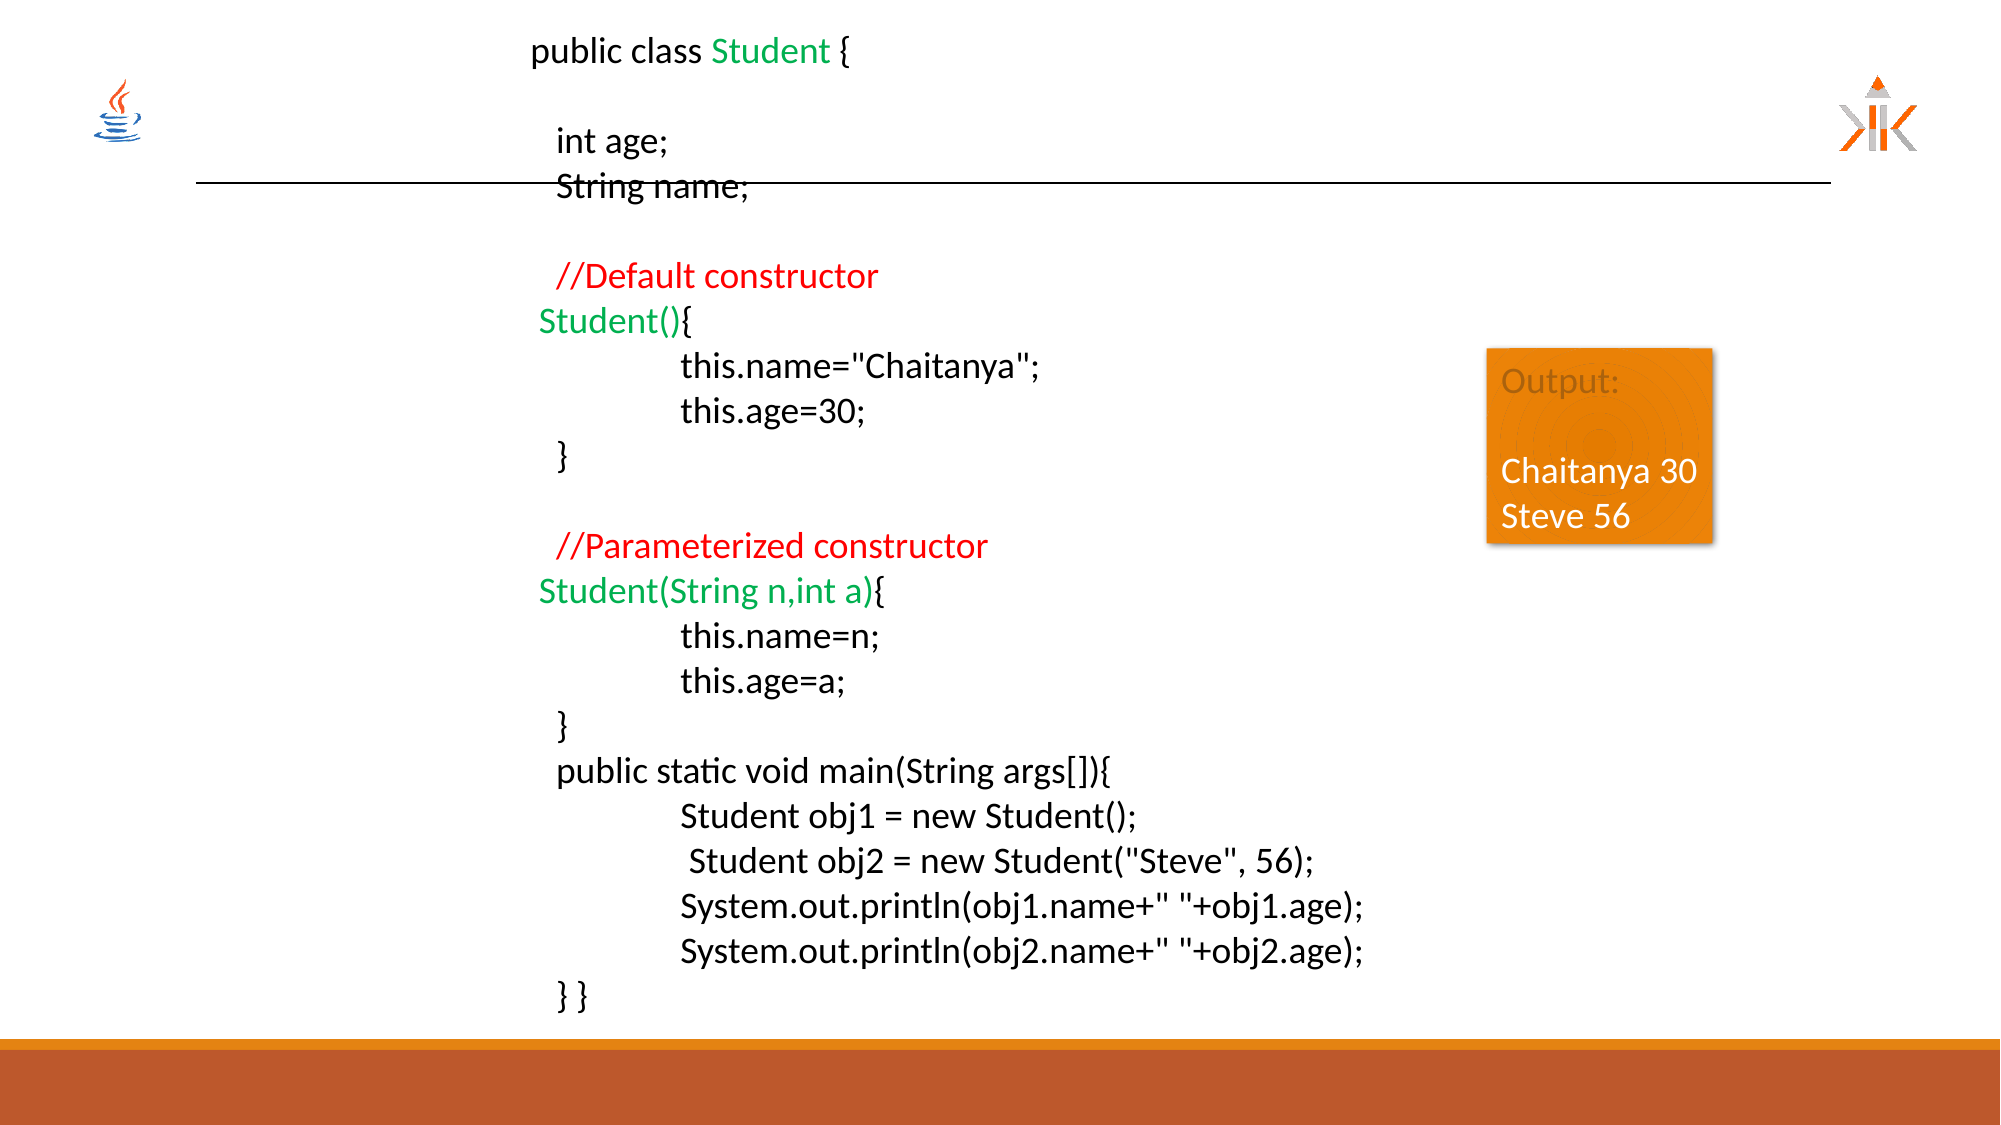

public class Student {

   int age;
   String name;

   //Default constructor
 Student(){
	this.name="Chaitanya";
	this.age=30;
   }

   //Parameterized constructor
 Student(String n,int a){
	this.name=n;
	this.age=a;
   }
   public static void main(String args[]){
	Student obj1 = new Student();
	 Student obj2 = new Student("Steve", 56);
	System.out.println(obj1.name+" "+obj1.age);
	System.out.println(obj2.name+" "+obj2.age);
   } }
Output:

Chaitanya 30
Steve 56